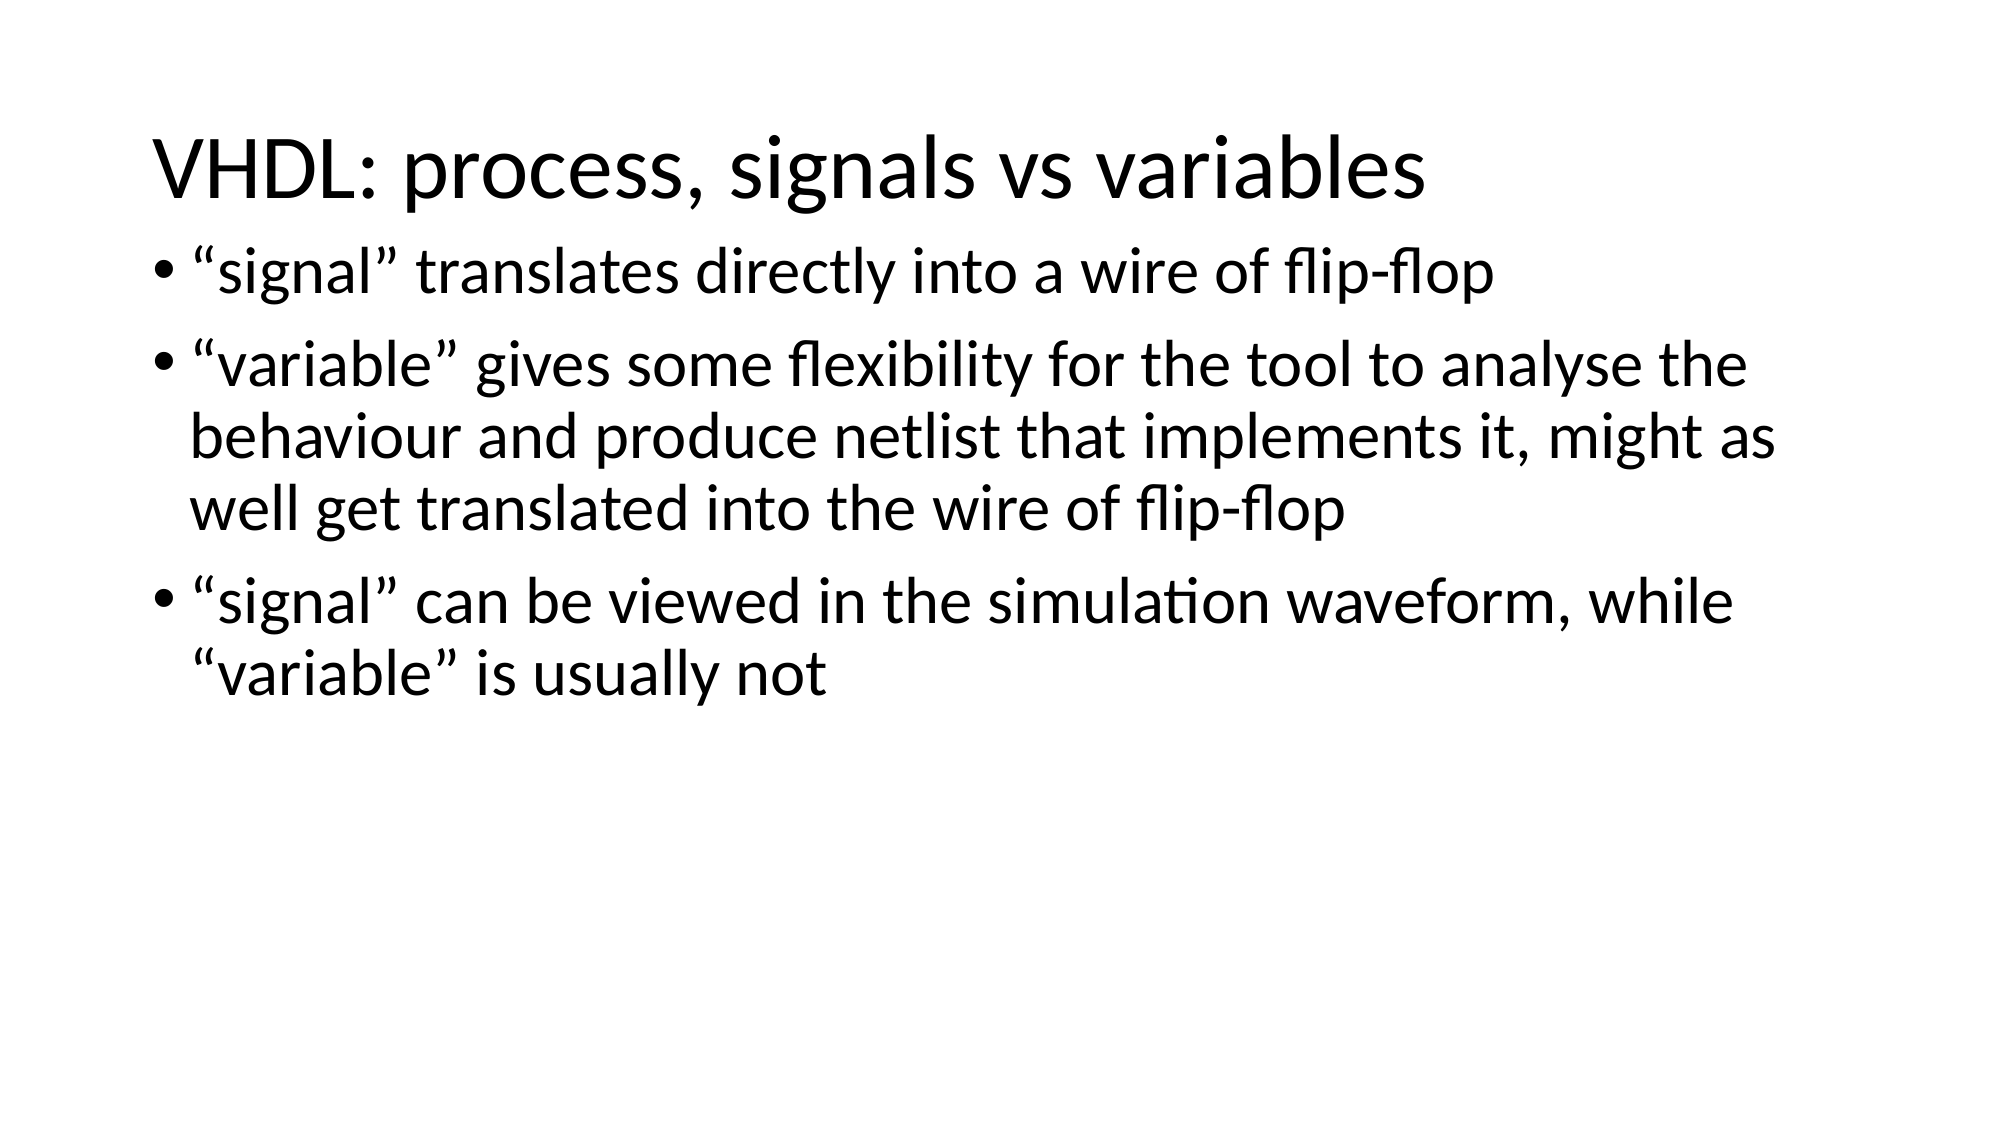

# VHDL: process, signals vs variables
“signal” translates directly into a wire of flip-flop
“variable” gives some flexibility for the tool to analyse the behaviour and produce netlist that implements it, might as well get translated into the wire of flip-flop
“signal” can be viewed in the simulation waveform, while “variable” is usually not